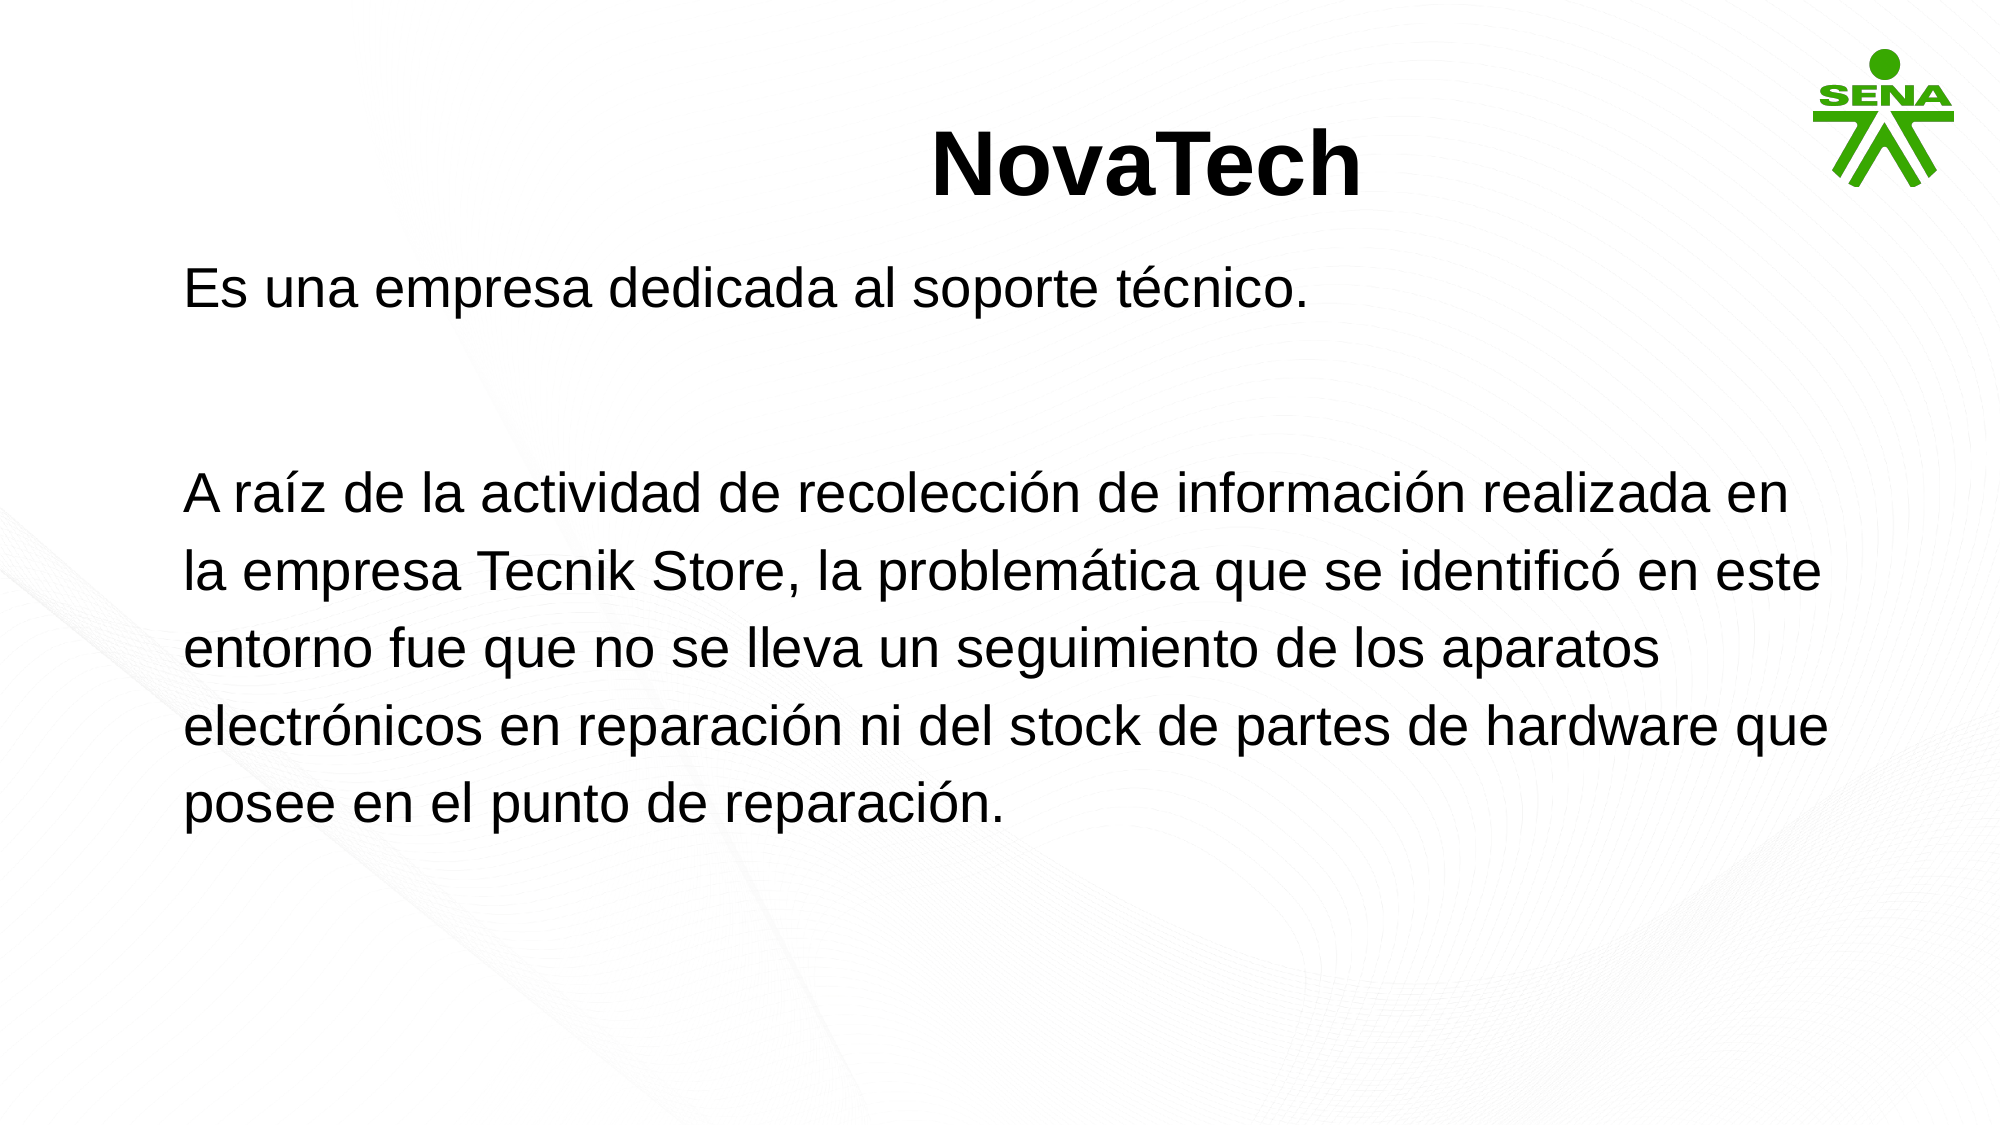

NovaTech
Es una empresa dedicada al soporte técnico.

A raíz de la actividad de recolección de información realizada en la empresa Tecnik Store, la problemática que se identificó en este entorno fue que no se lleva un seguimiento de los aparatos electrónicos en reparación ni del stock de partes de hardware que posee en el punto de reparación.